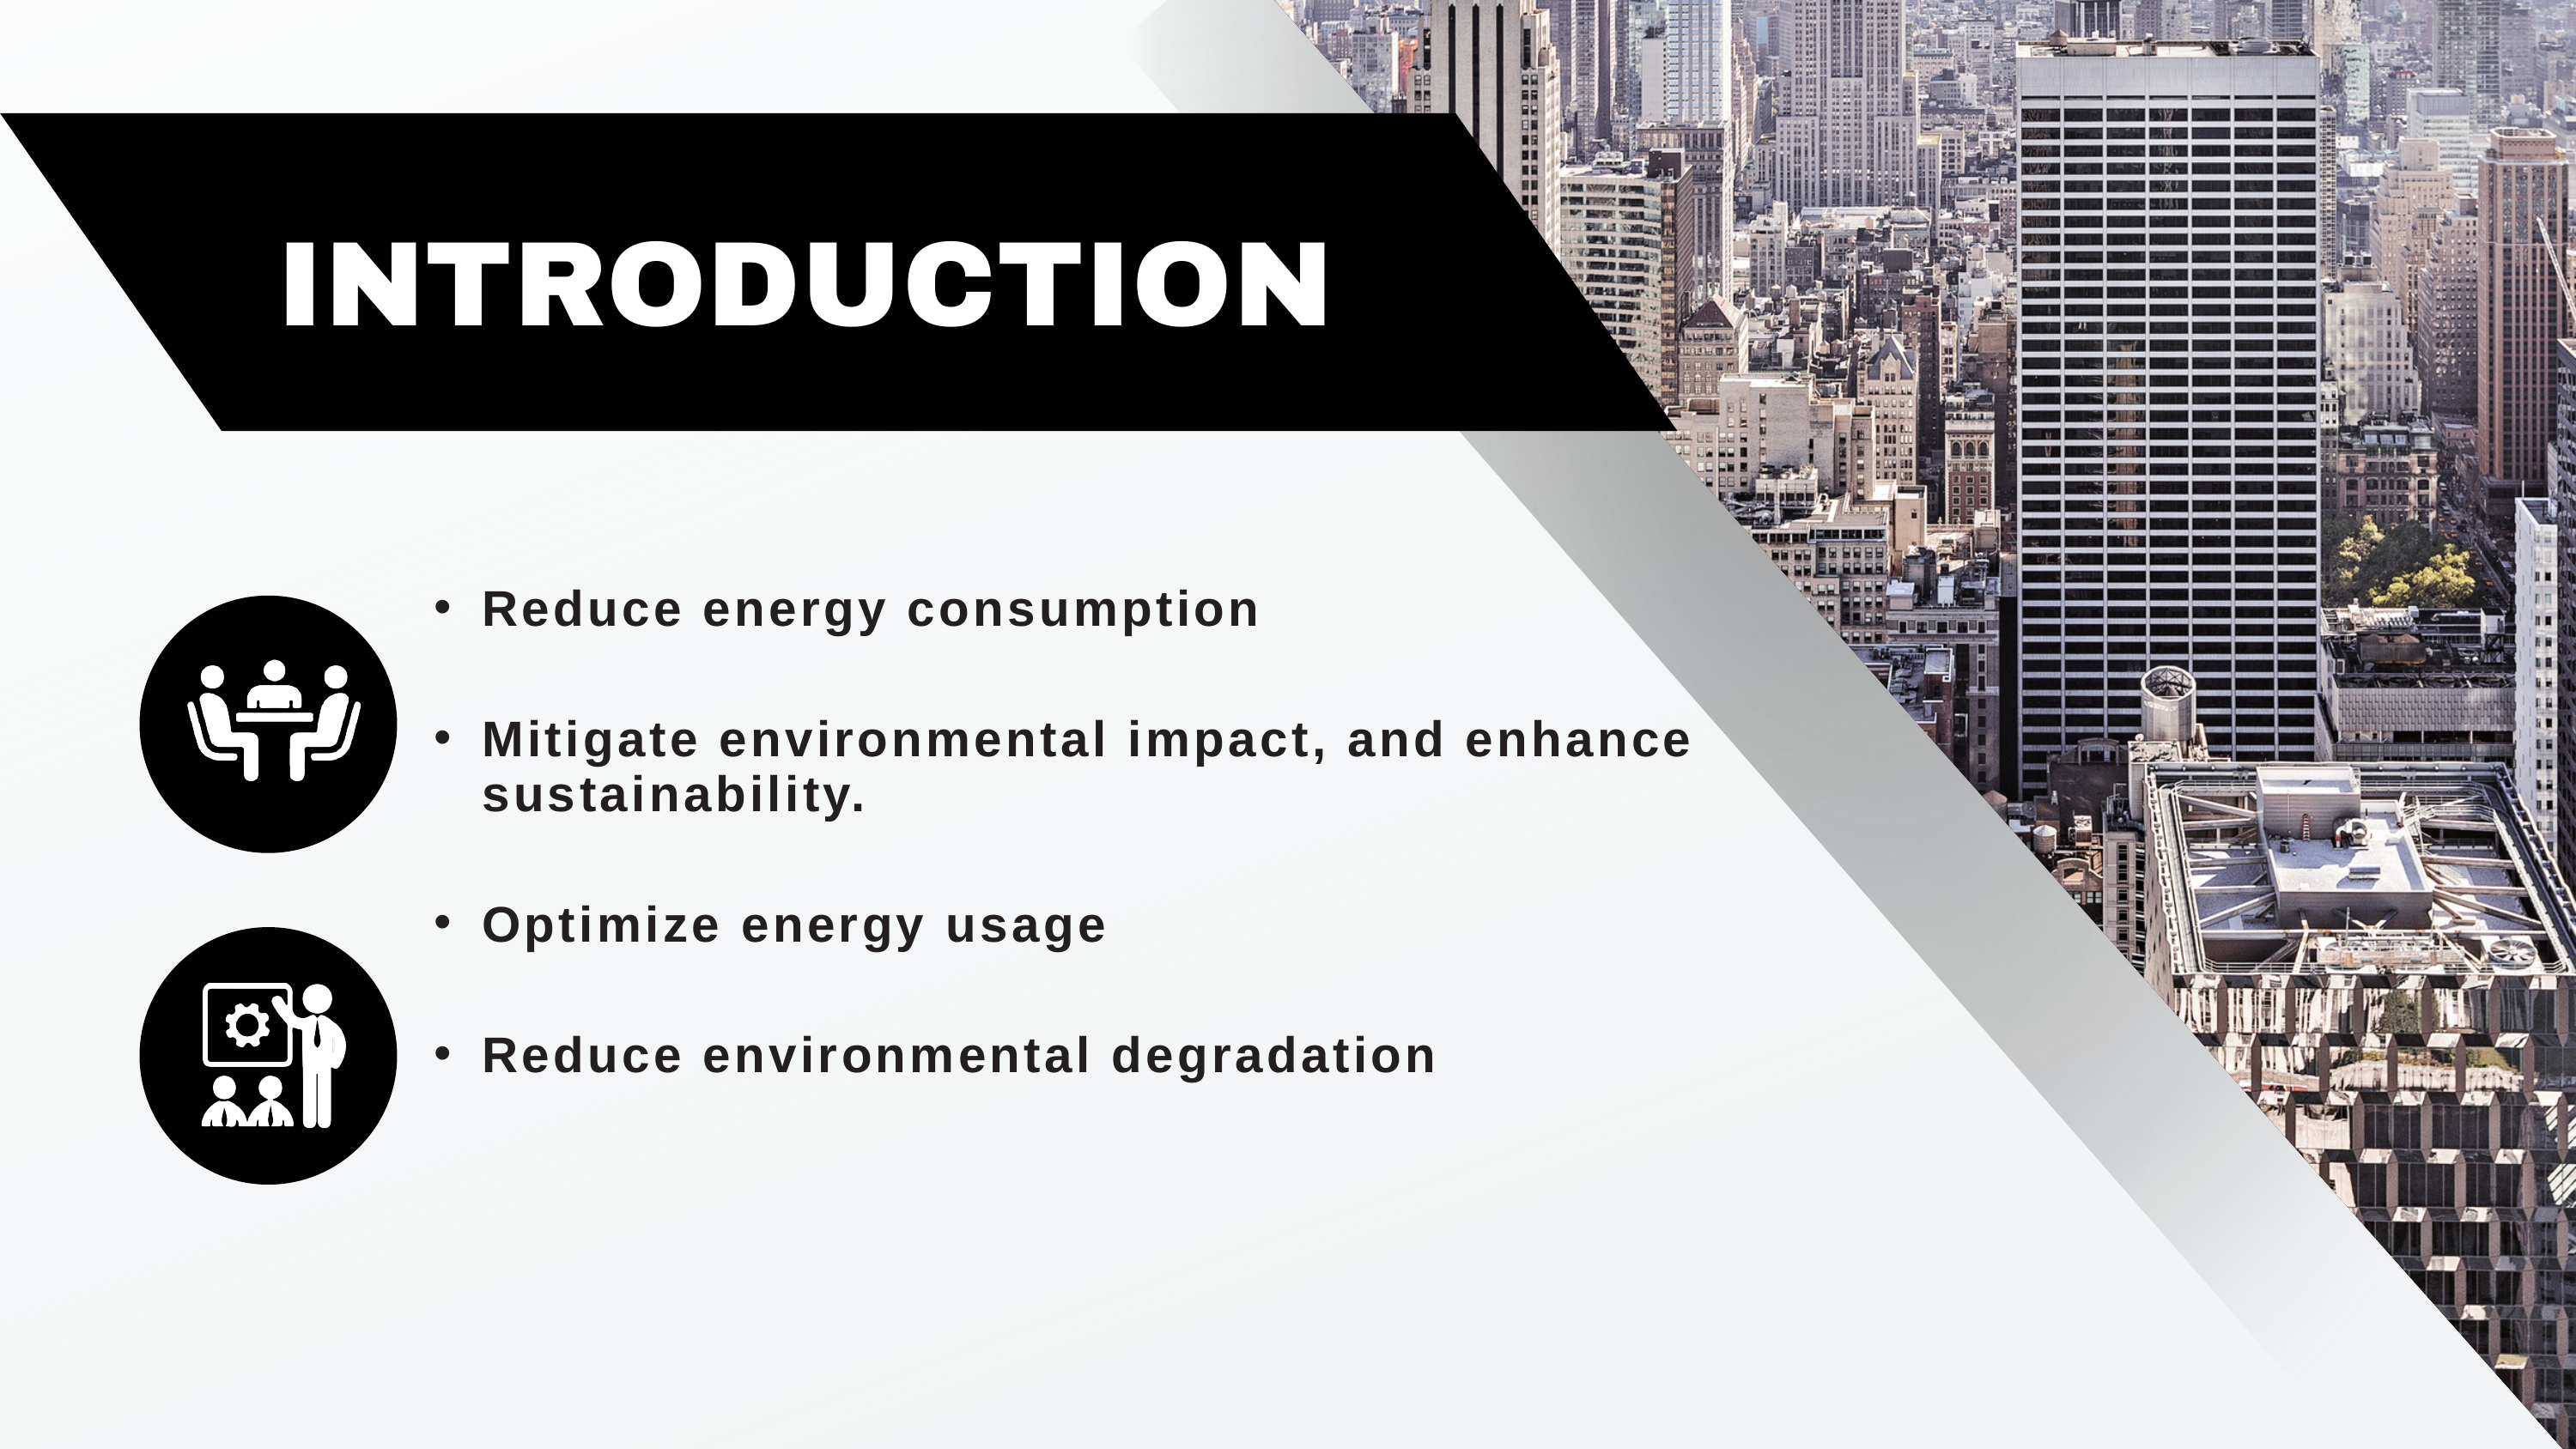

INTRODUCTION
Reduce energy consumption

Mitigate environmental impact, and enhance sustainability.

Optimize energy usage

Reduce environmental degradation